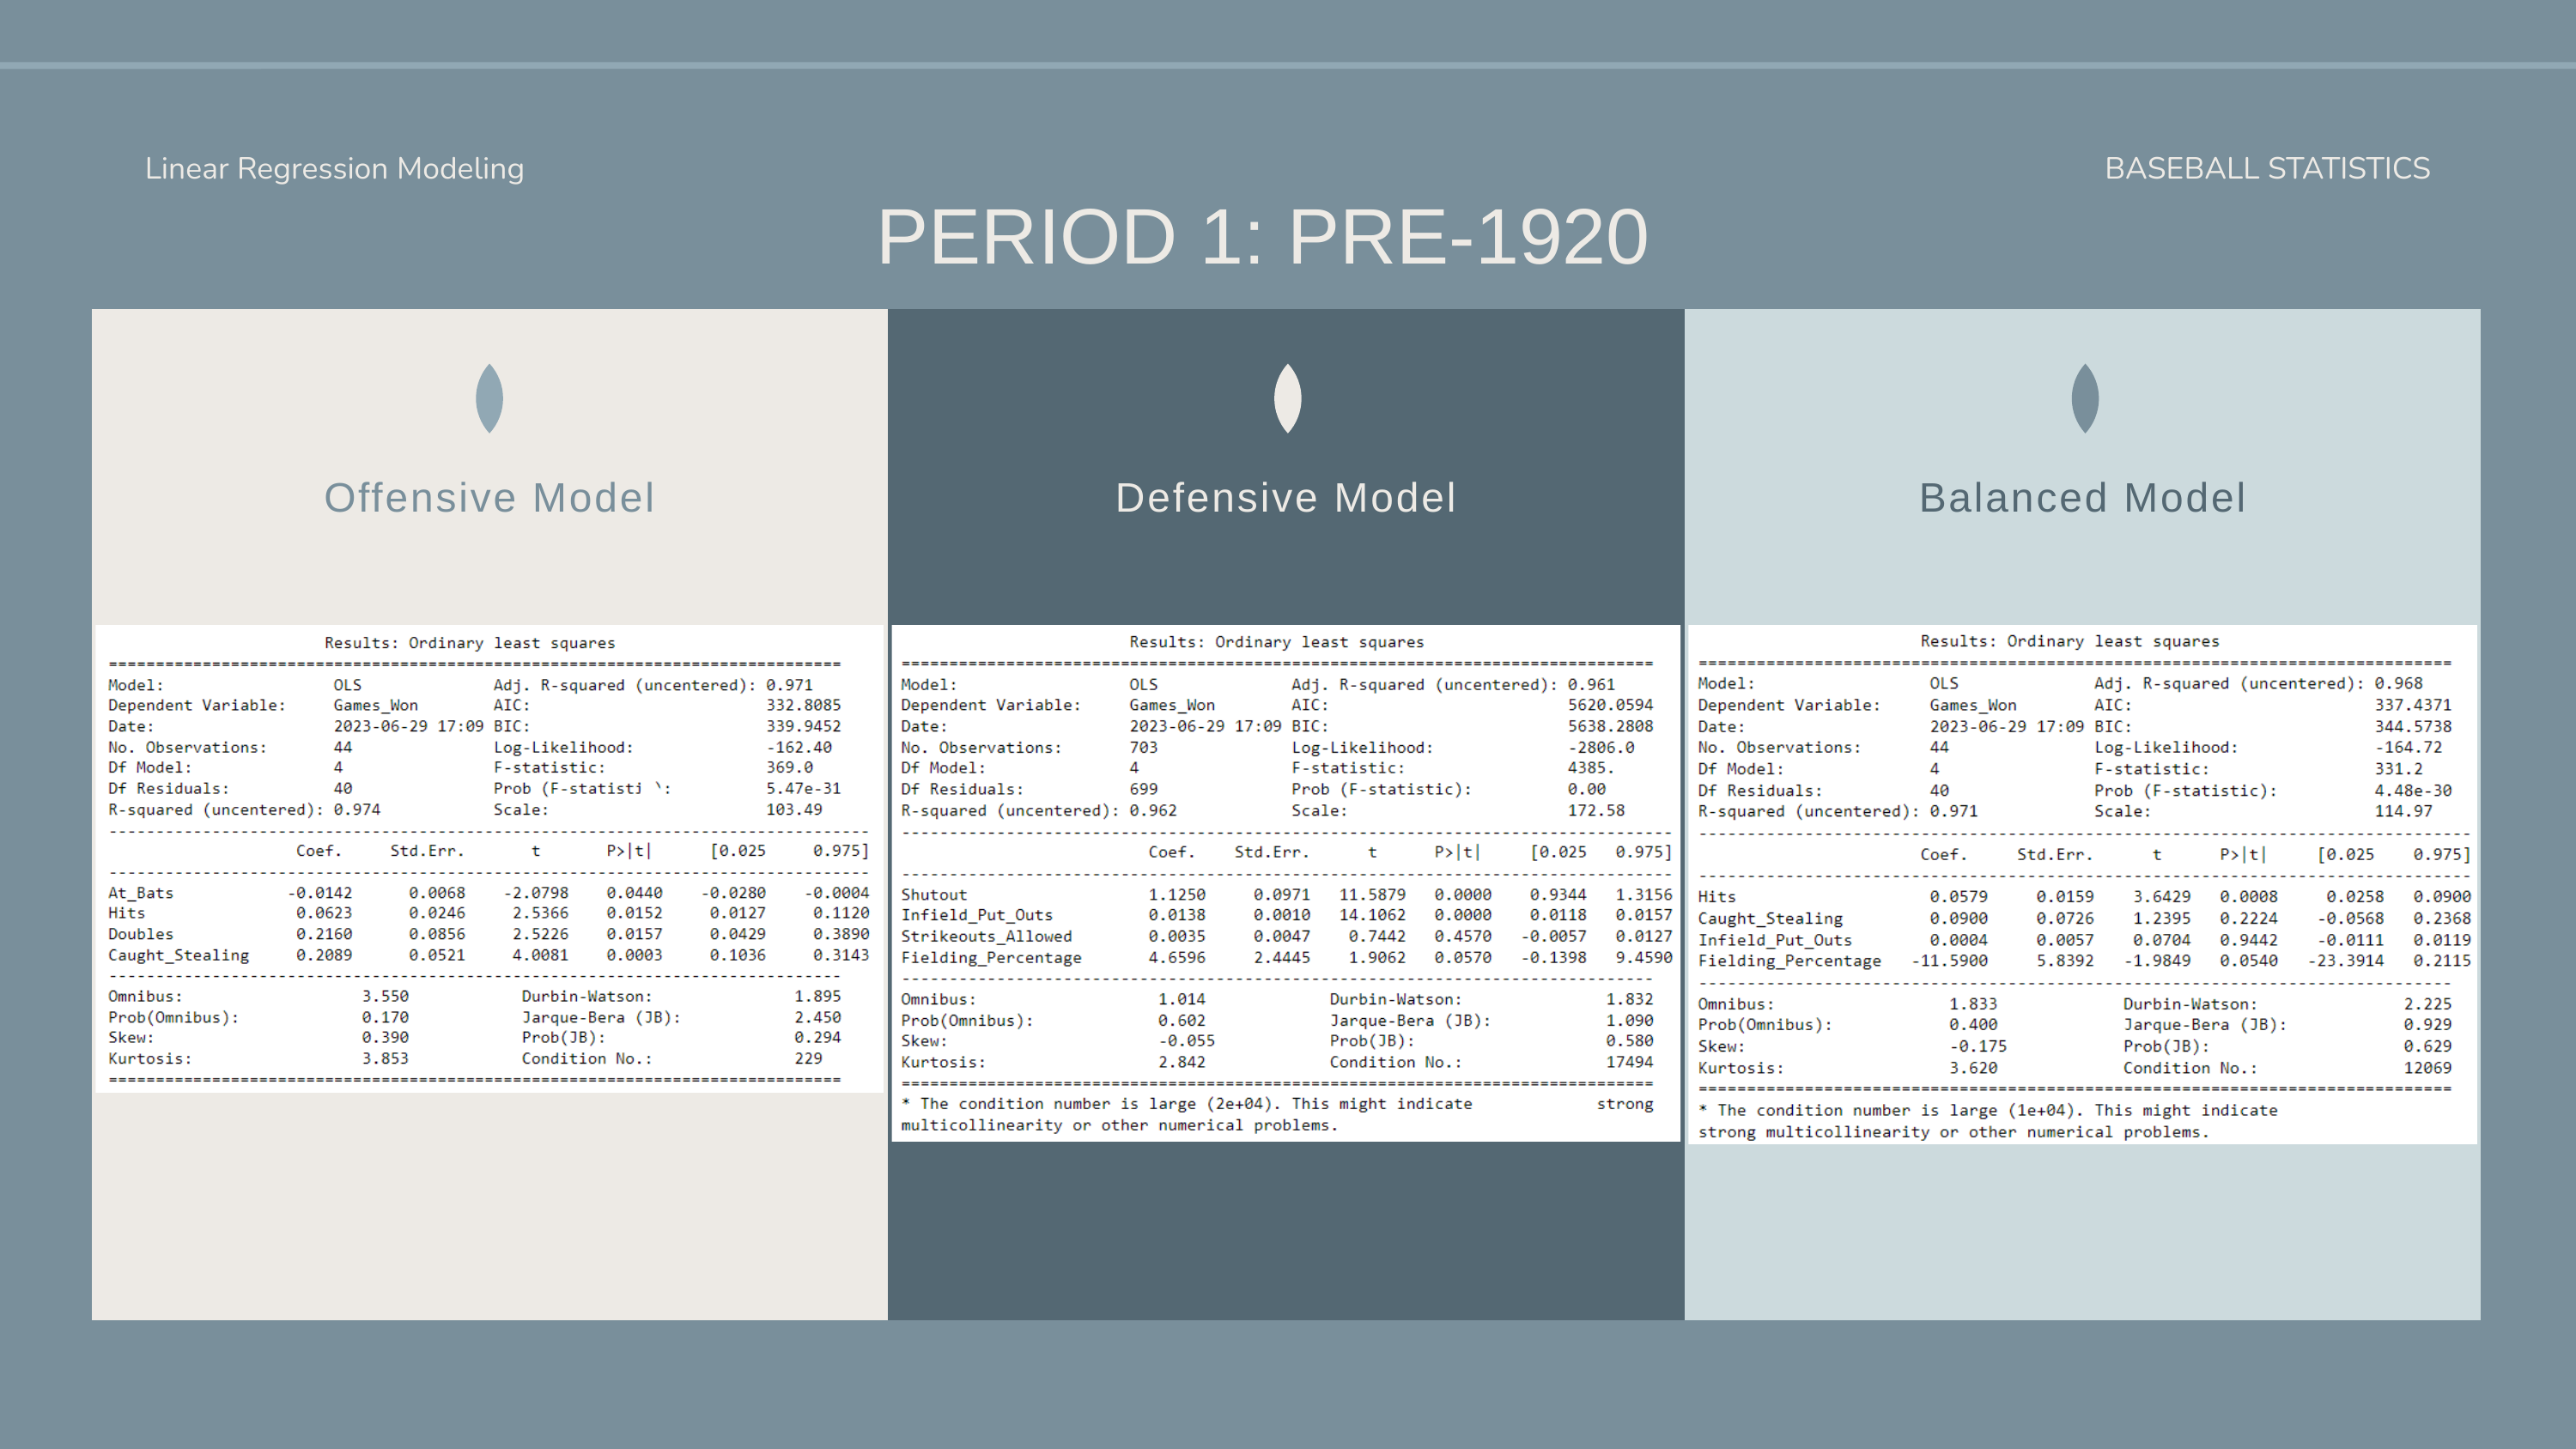

Linear Regression Modeling
BASEBALL STATISTICS
PERIOD 1: PRE-1920

Defensive Model
Offensive Model
Balanced Model